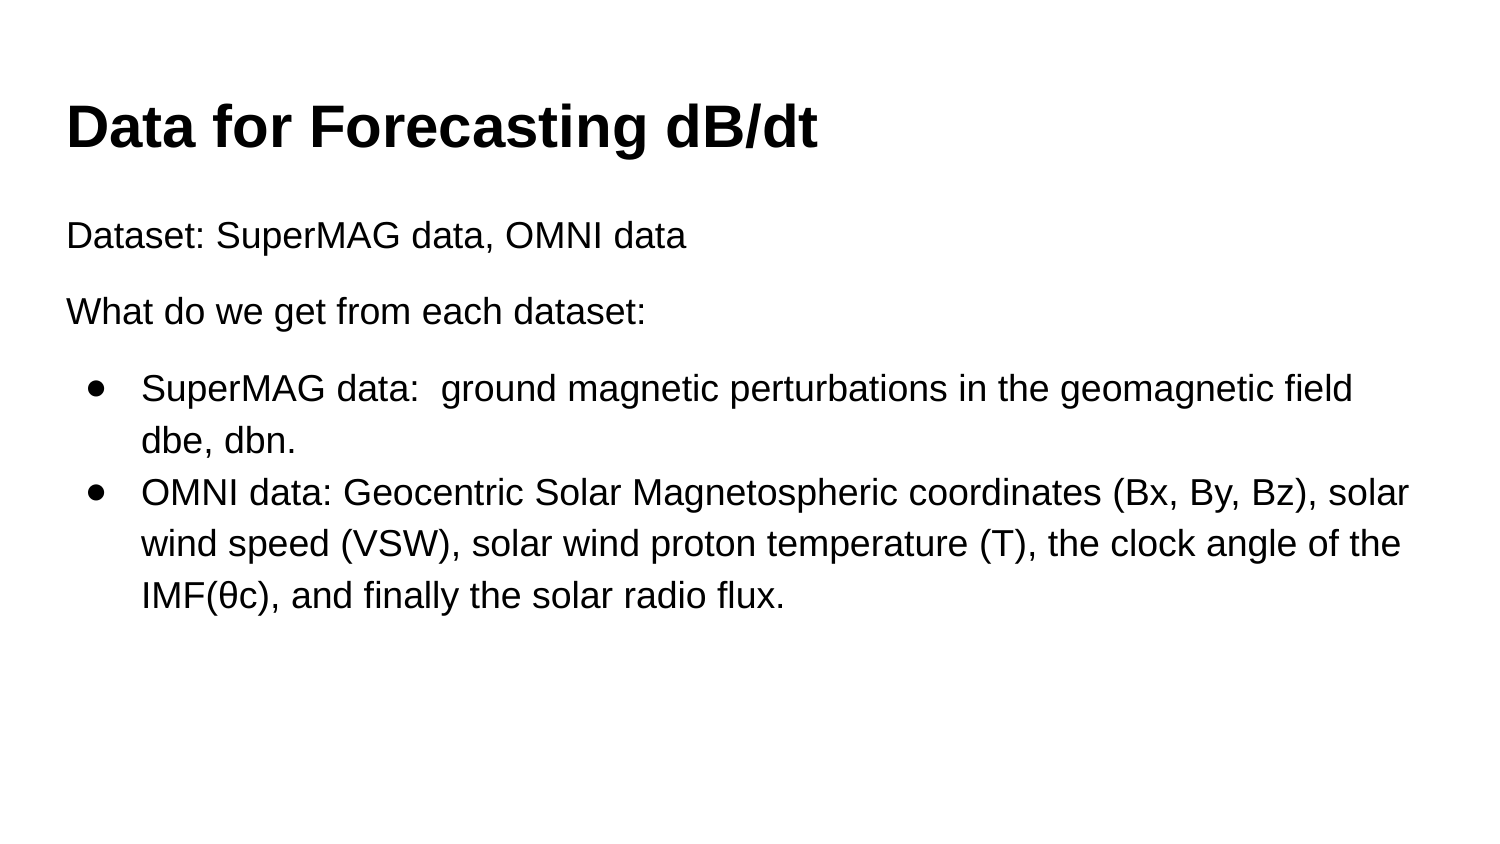

# Data for Forecasting dB/dt
Dataset: SuperMAG data, OMNI data
What do we get from each dataset:
SuperMAG data:  ground magnetic perturbations in the geomagnetic field dbe, dbn.
OMNI data: Geocentric Solar Magnetospheric coordinates (Bx, By, Bz), solar wind speed (VSW), solar wind proton temperature (T), the clock angle of the IMF(θc), and finally the solar radio flux.